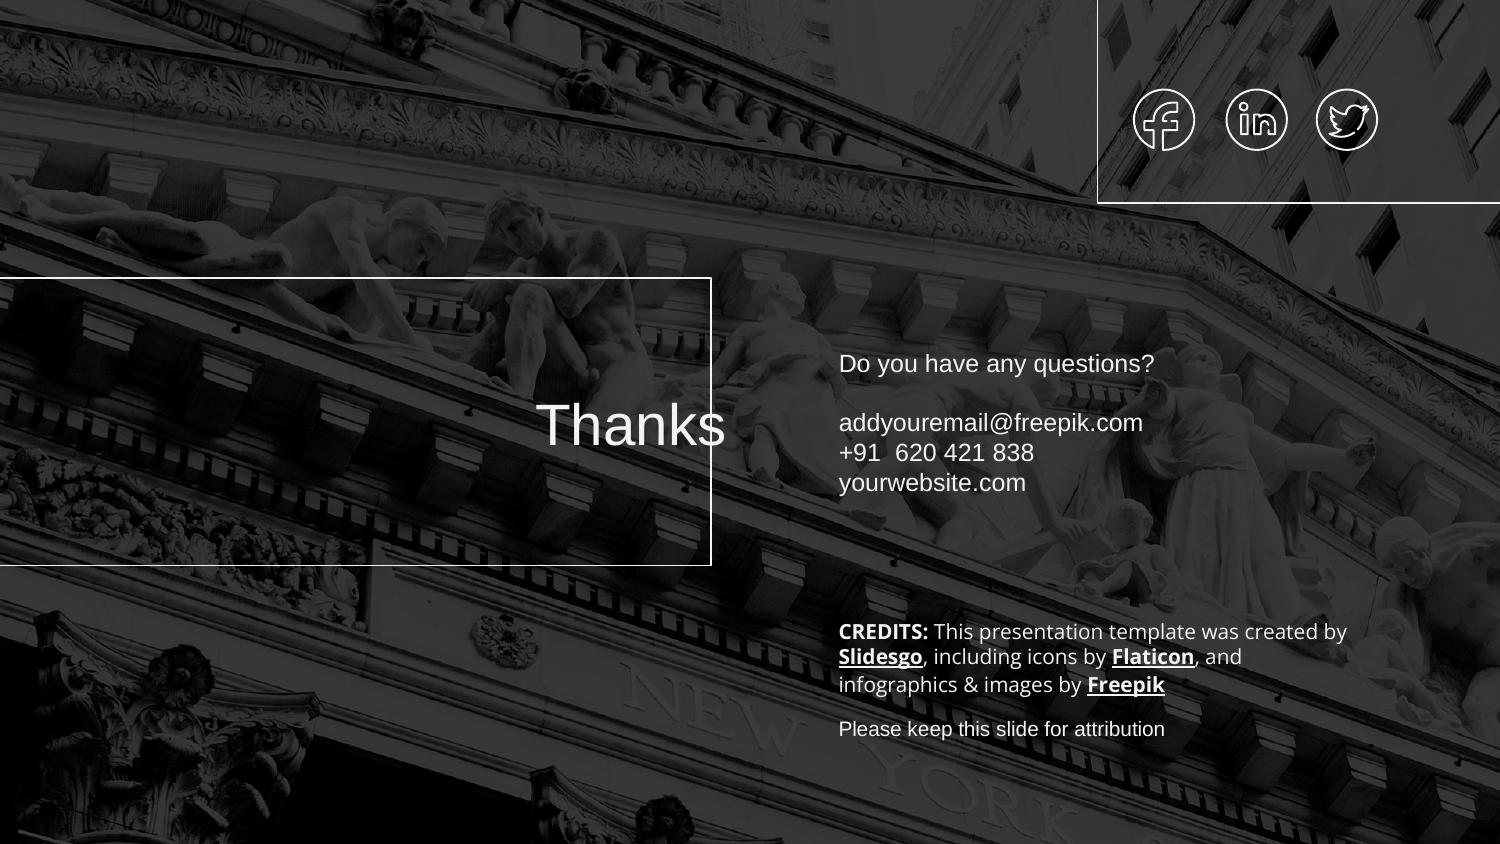

Do you have any questions?

addyouremail@freepik.com
+91  620 421 838
yourwebsite.com
# Thanks
Please keep this slide for attribution